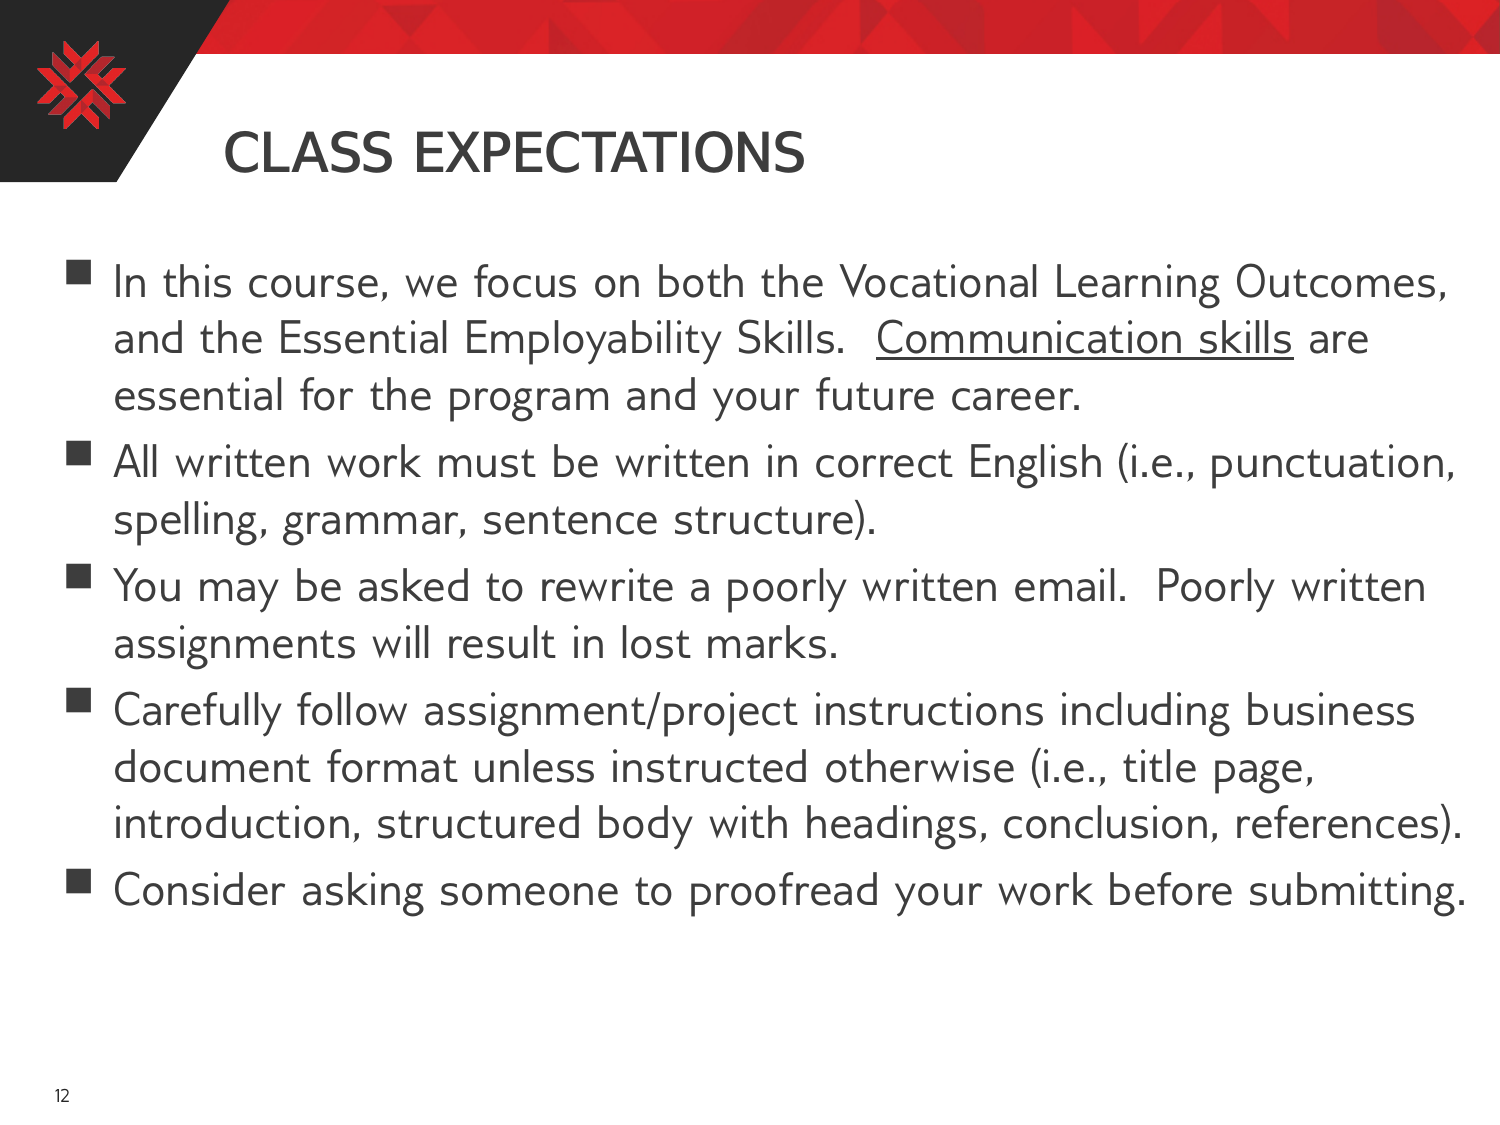

# Class expectations
In this course, we focus on both the Vocational Learning Outcomes, and the Essential Employability Skills.  Communication skills are essential for the program and your future career.
All written work must be written in correct English (i.e., punctuation, spelling, grammar, sentence structure).
You may be asked to rewrite a poorly written email.  Poorly written assignments will result in lost marks.
Carefully follow assignment/project instructions including business document format unless instructed otherwise (i.e., title page, introduction, structured body with headings, conclusion, references).
Consider asking someone to proofread your work before submitting.
12